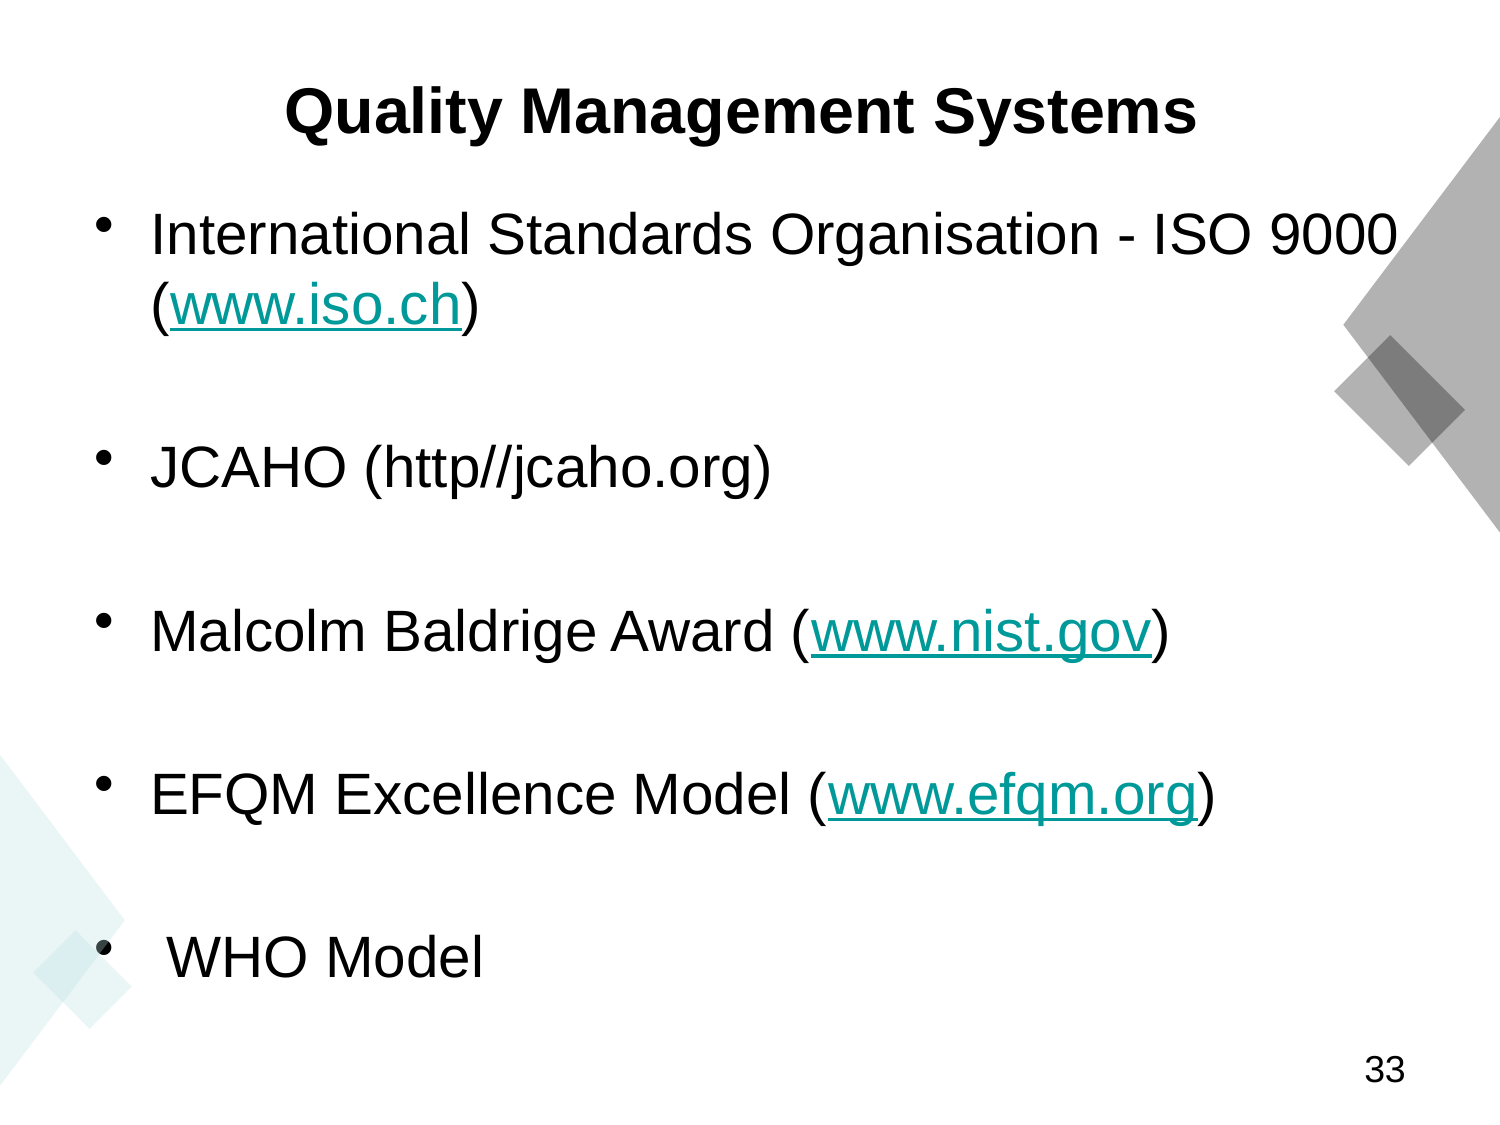

# Quality Management Systems
International Standards Organisation - ISO 9000 (www.iso.ch)

JCAHO (http//jcaho.org)

Malcolm Baldrige Award (www.nist.gov)

EFQM Excellence Model (www.efqm.org)

 WHO Model

33